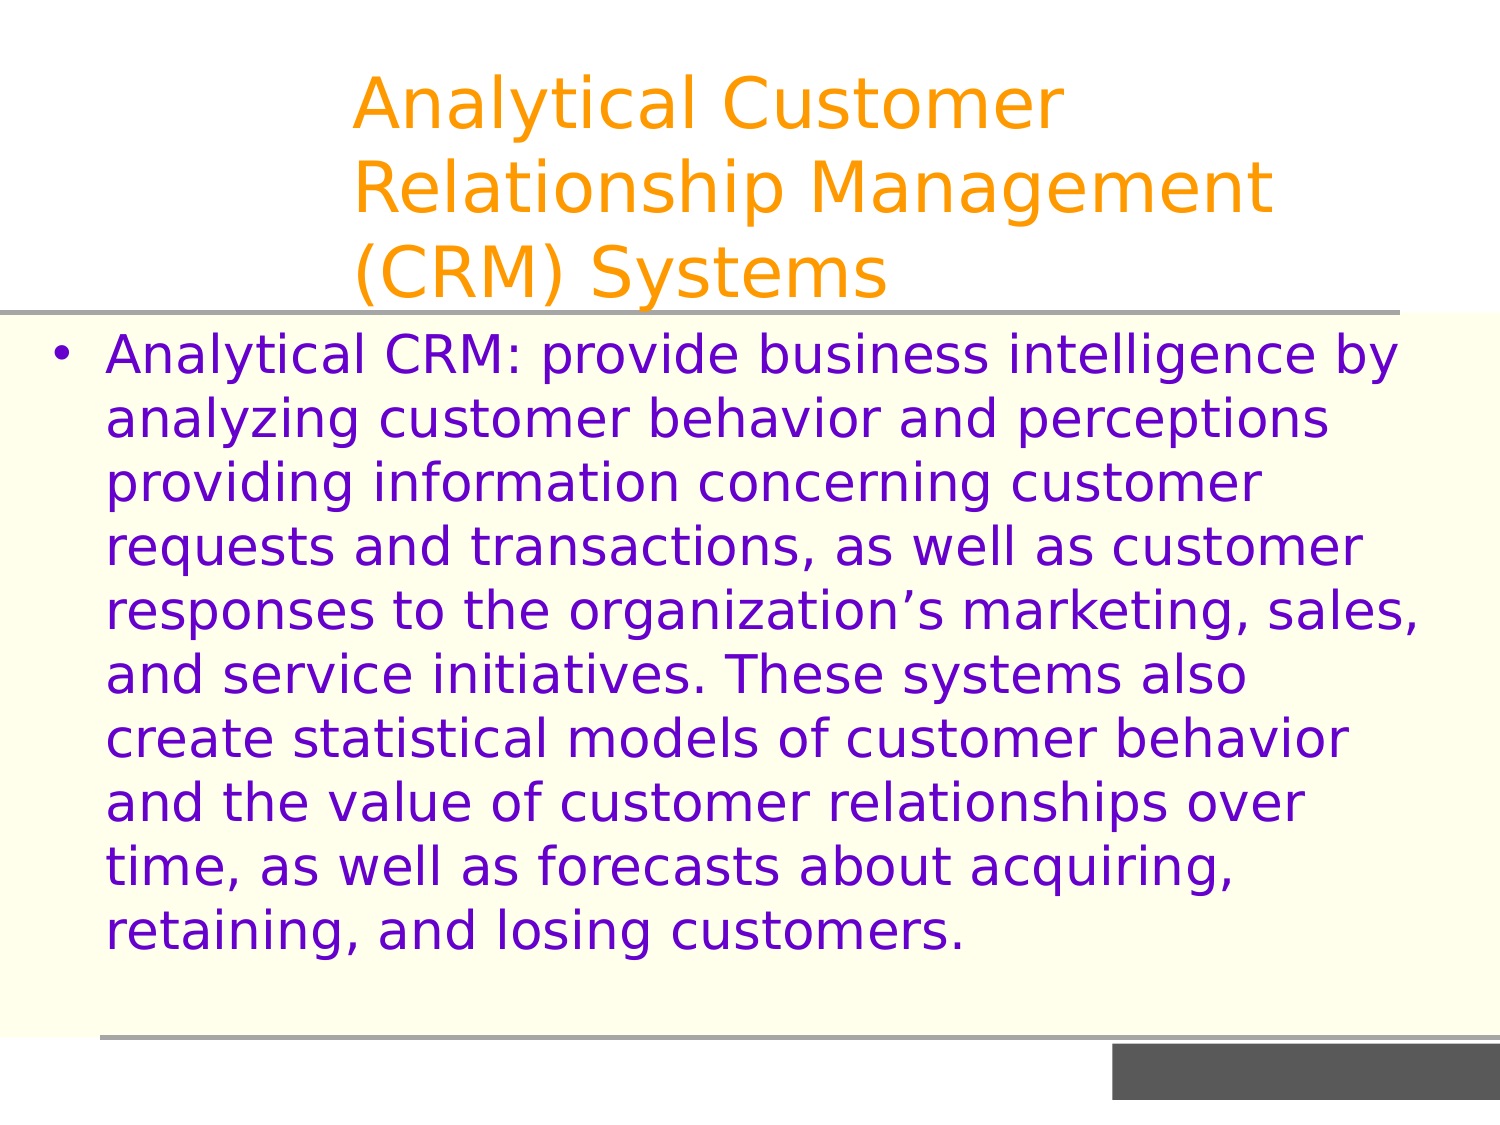

Analytical Customer Relationship Management (CRM) Systems
Analytical CRM: provide business intelligence by analyzing customer behavior and perceptions providing information concerning customer requests and transactions, as well as customer responses to the organization’s marketing, sales, and service initiatives. These systems also create statistical models of customer behavior and the value of customer relationships over time, as well as forecasts about acquiring, retaining, and losing customers.